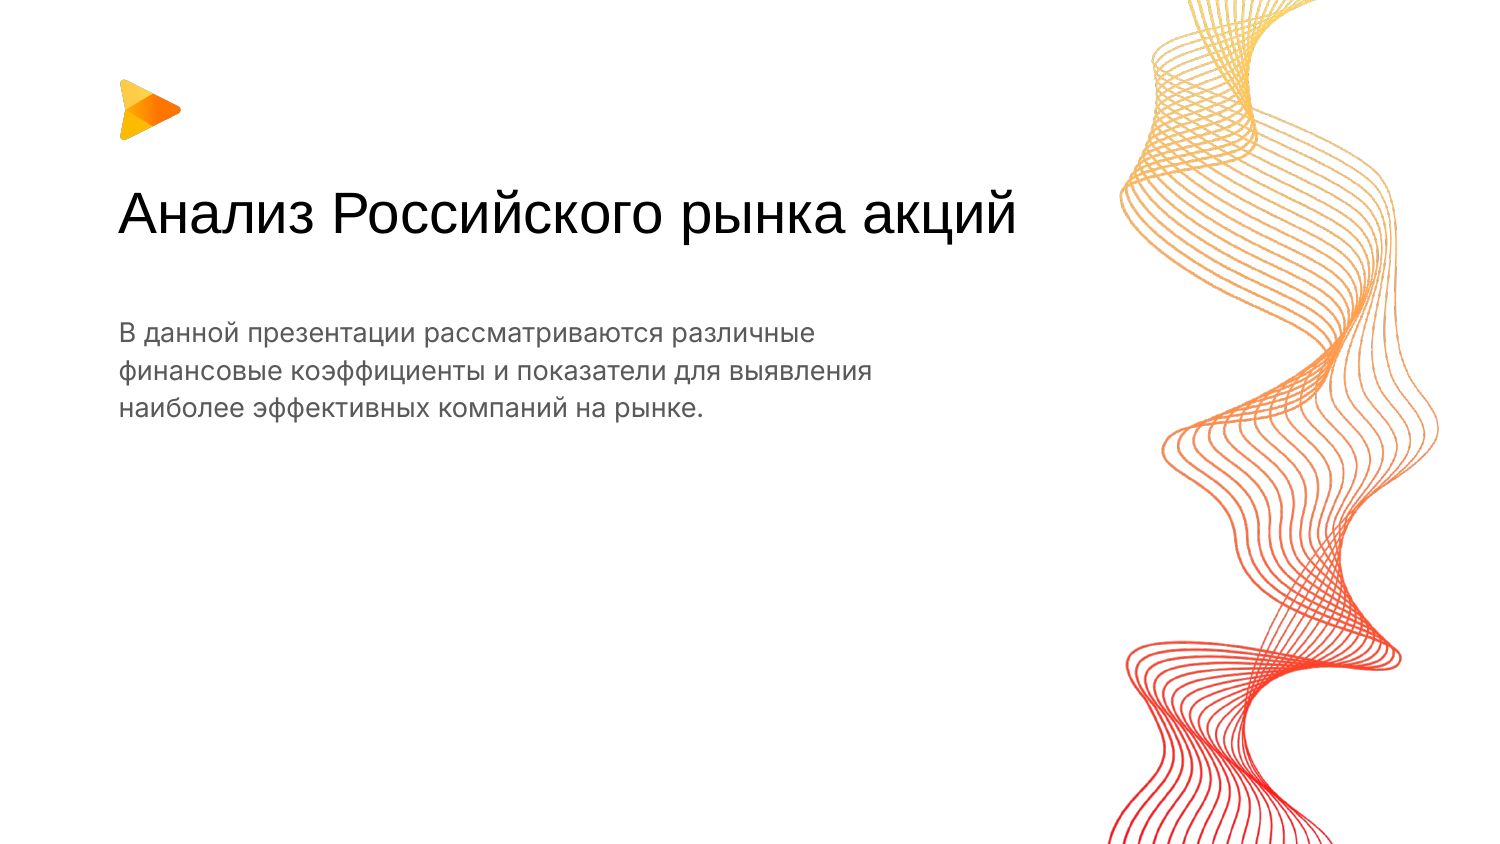

# Анализ Российского рынка акций
В данной презентации рассматриваются различные финансовые коэффициенты и показатели для выявления наиболее эффективных компаний на рынке.